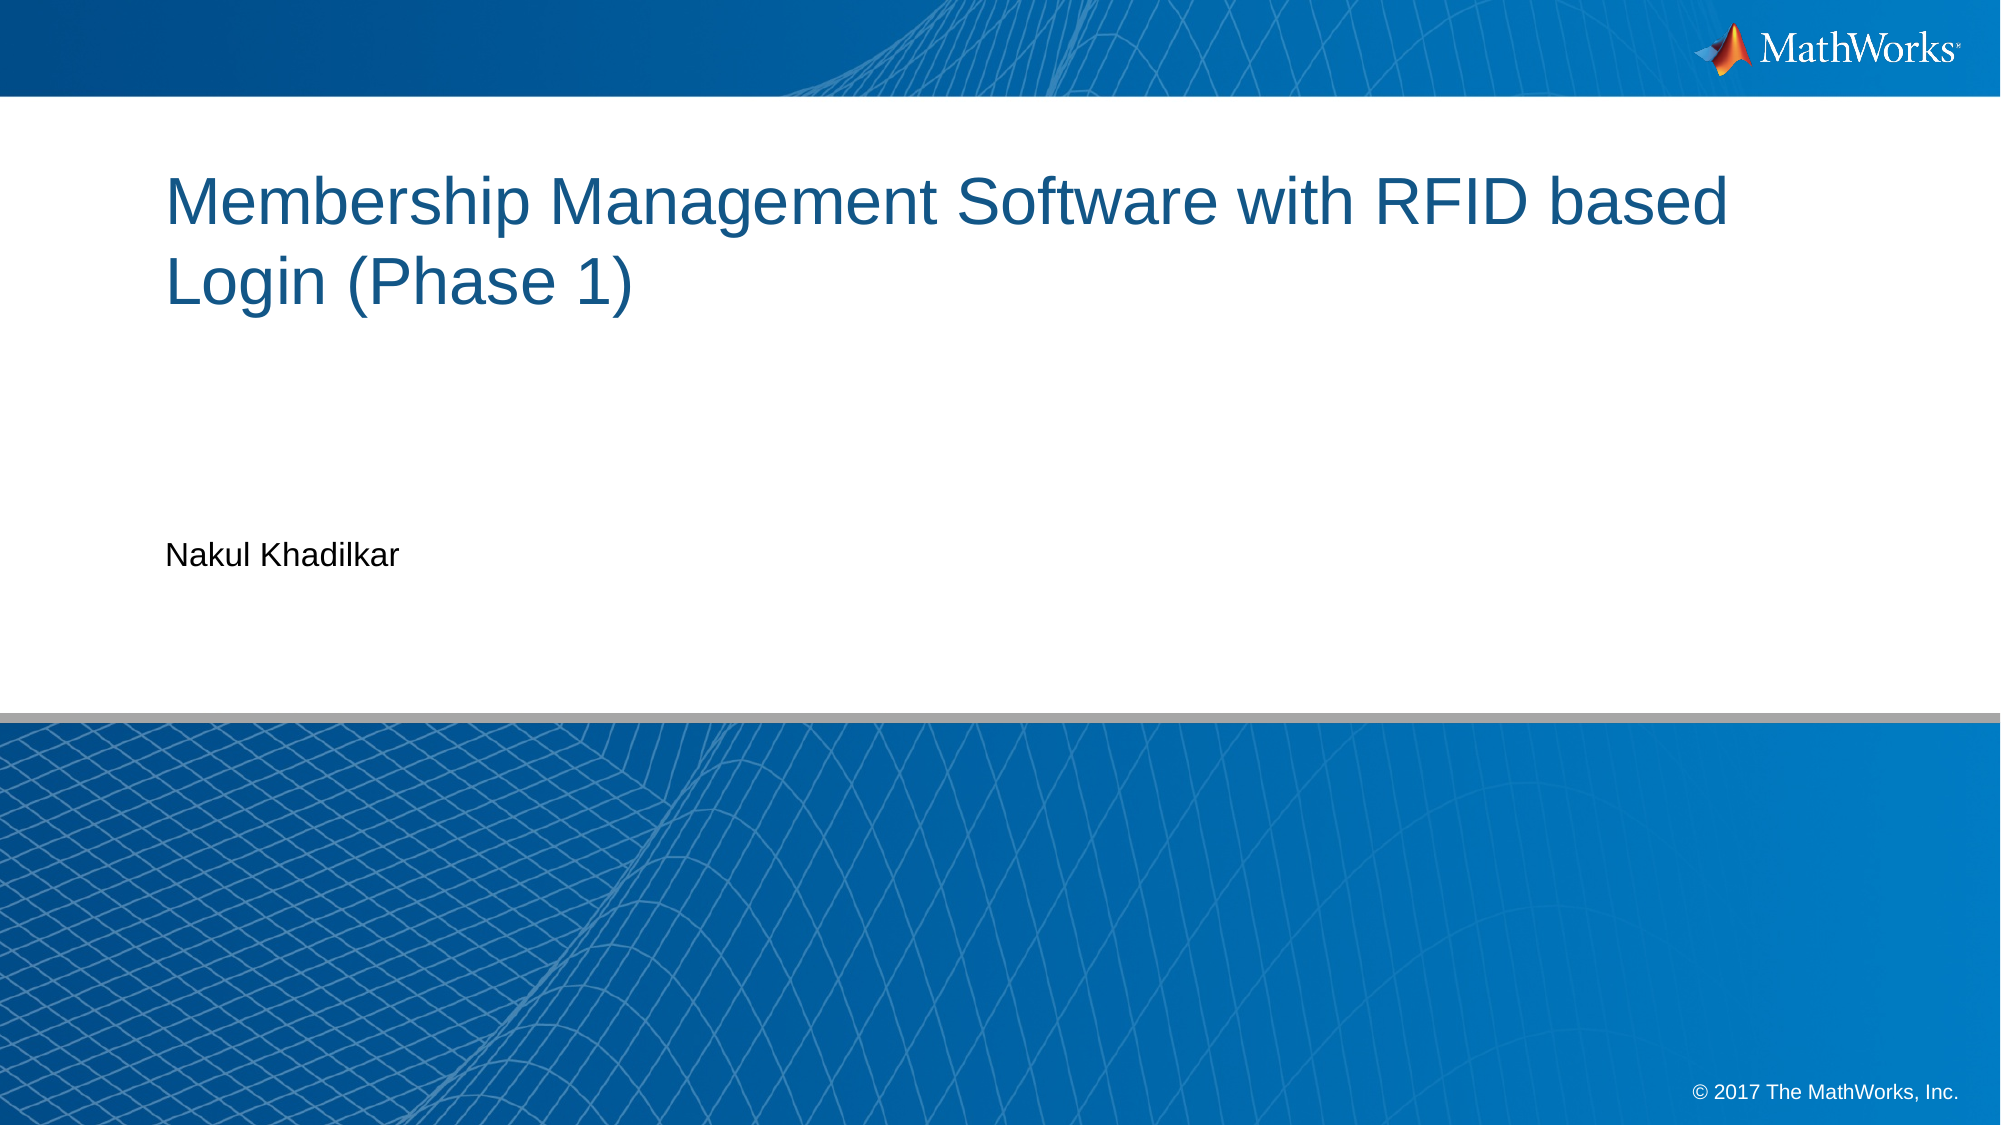

# Membership Management Software with RFID based Login (Phase 1)
Nakul Khadilkar